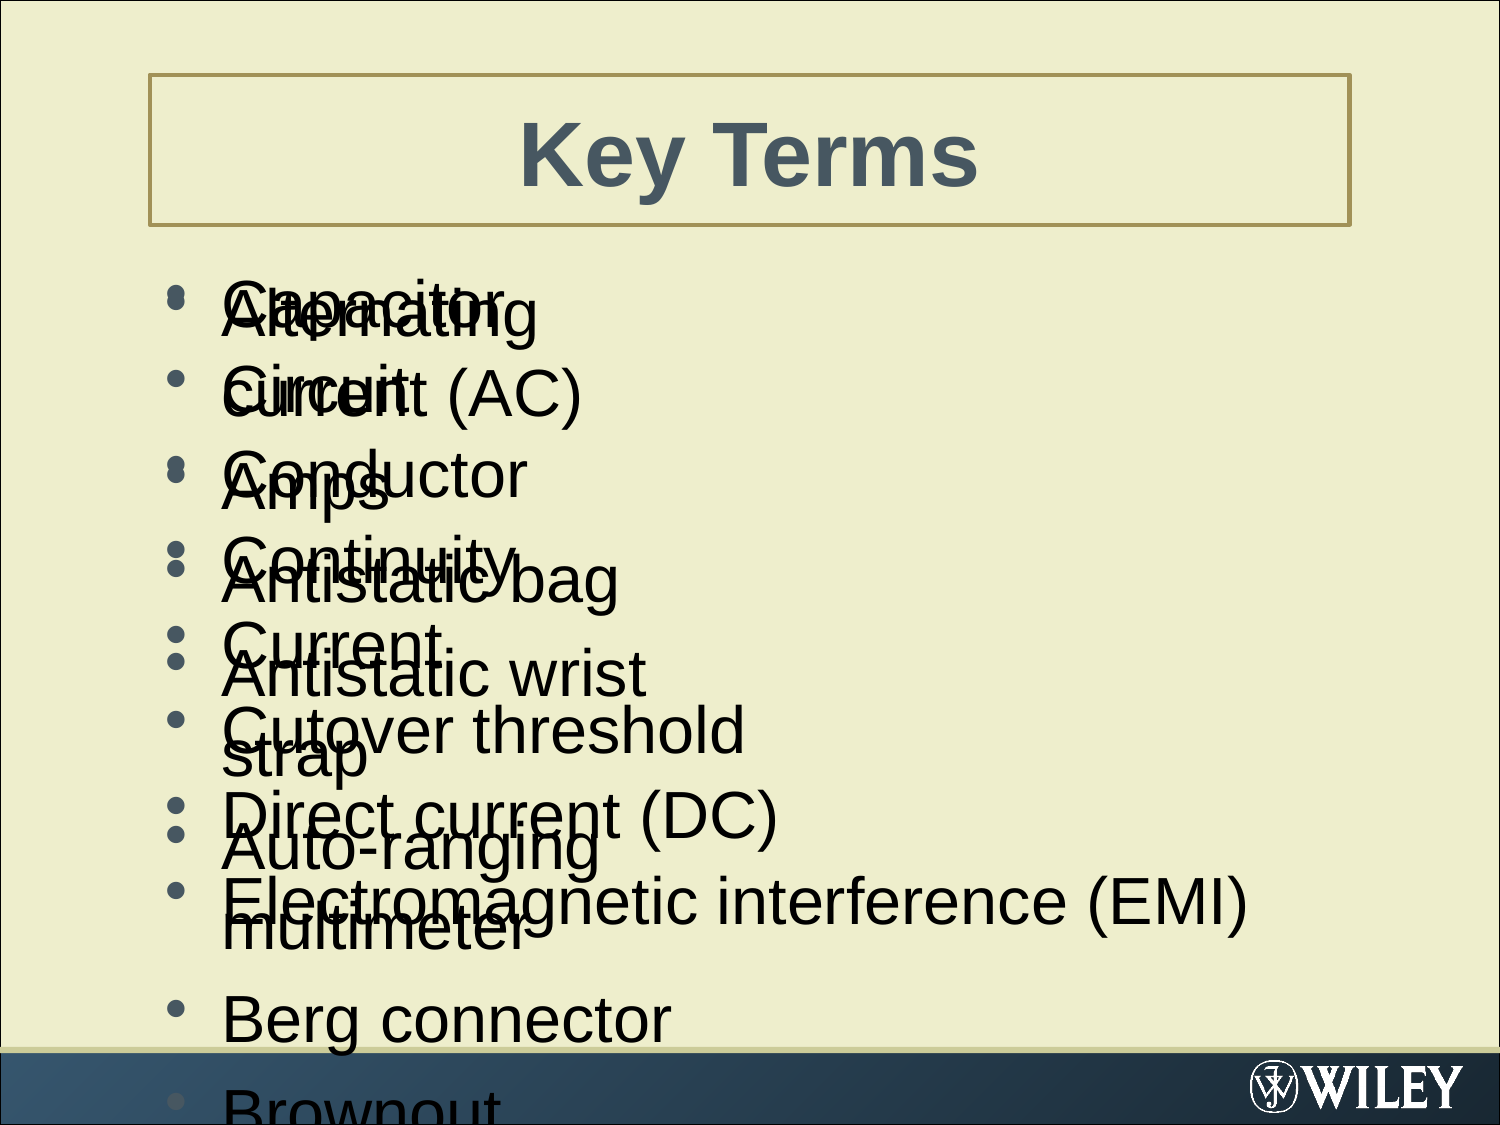

# Key Terms
Alternating current (AC)
Amps
Antistatic bag
Antistatic wrist strap
Auto-ranging multimeter
Berg connector
Brownout
Capacitor
Circuit
Conductor
Continuity
Current
Cutover threshold
Direct current (DC)
Electromagnetic interference (EMI)